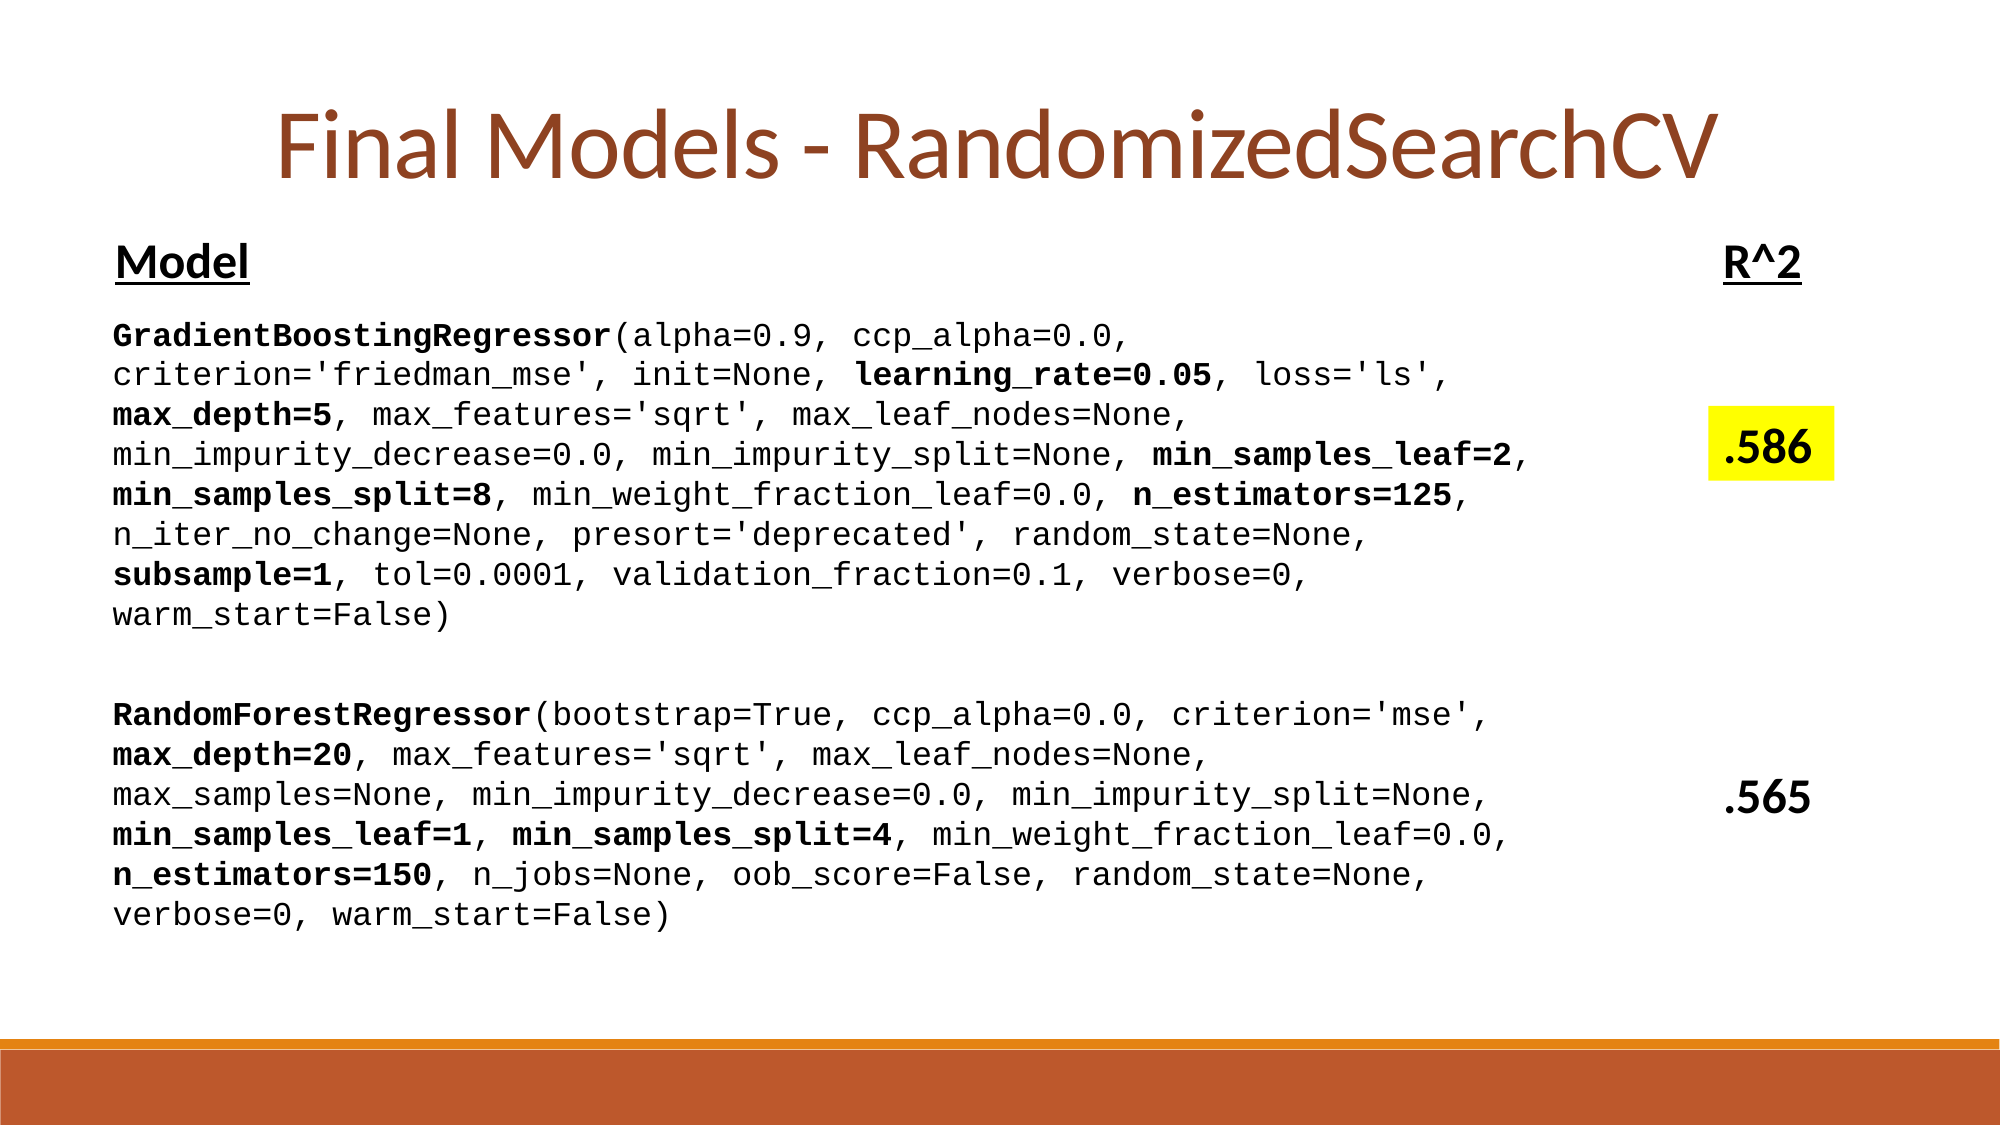

Final Models - RandomizedSearchCV
Model
R^2
GradientBoostingRegressor(alpha=0.9, ccp_alpha=0.0, criterion='friedman_mse', init=None, learning_rate=0.05, loss='ls', max_depth=5, max_features='sqrt', max_leaf_nodes=None, min_impurity_decrease=0.0, min_impurity_split=None, min_samples_leaf=2, min_samples_split=8, min_weight_fraction_leaf=0.0, n_estimators=125, n_iter_no_change=None, presort='deprecated', random_state=None, subsample=1, tol=0.0001, validation_fraction=0.1, verbose=0, warm_start=False)
.586
RandomForestRegressor(bootstrap=True, ccp_alpha=0.0, criterion='mse', max_depth=20, max_features='sqrt', max_leaf_nodes=None, max_samples=None, min_impurity_decrease=0.0, min_impurity_split=None, min_samples_leaf=1, min_samples_split=4, min_weight_fraction_leaf=0.0, n_estimators=150, n_jobs=None, oob_score=False, random_state=None, verbose=0, warm_start=False)
.565